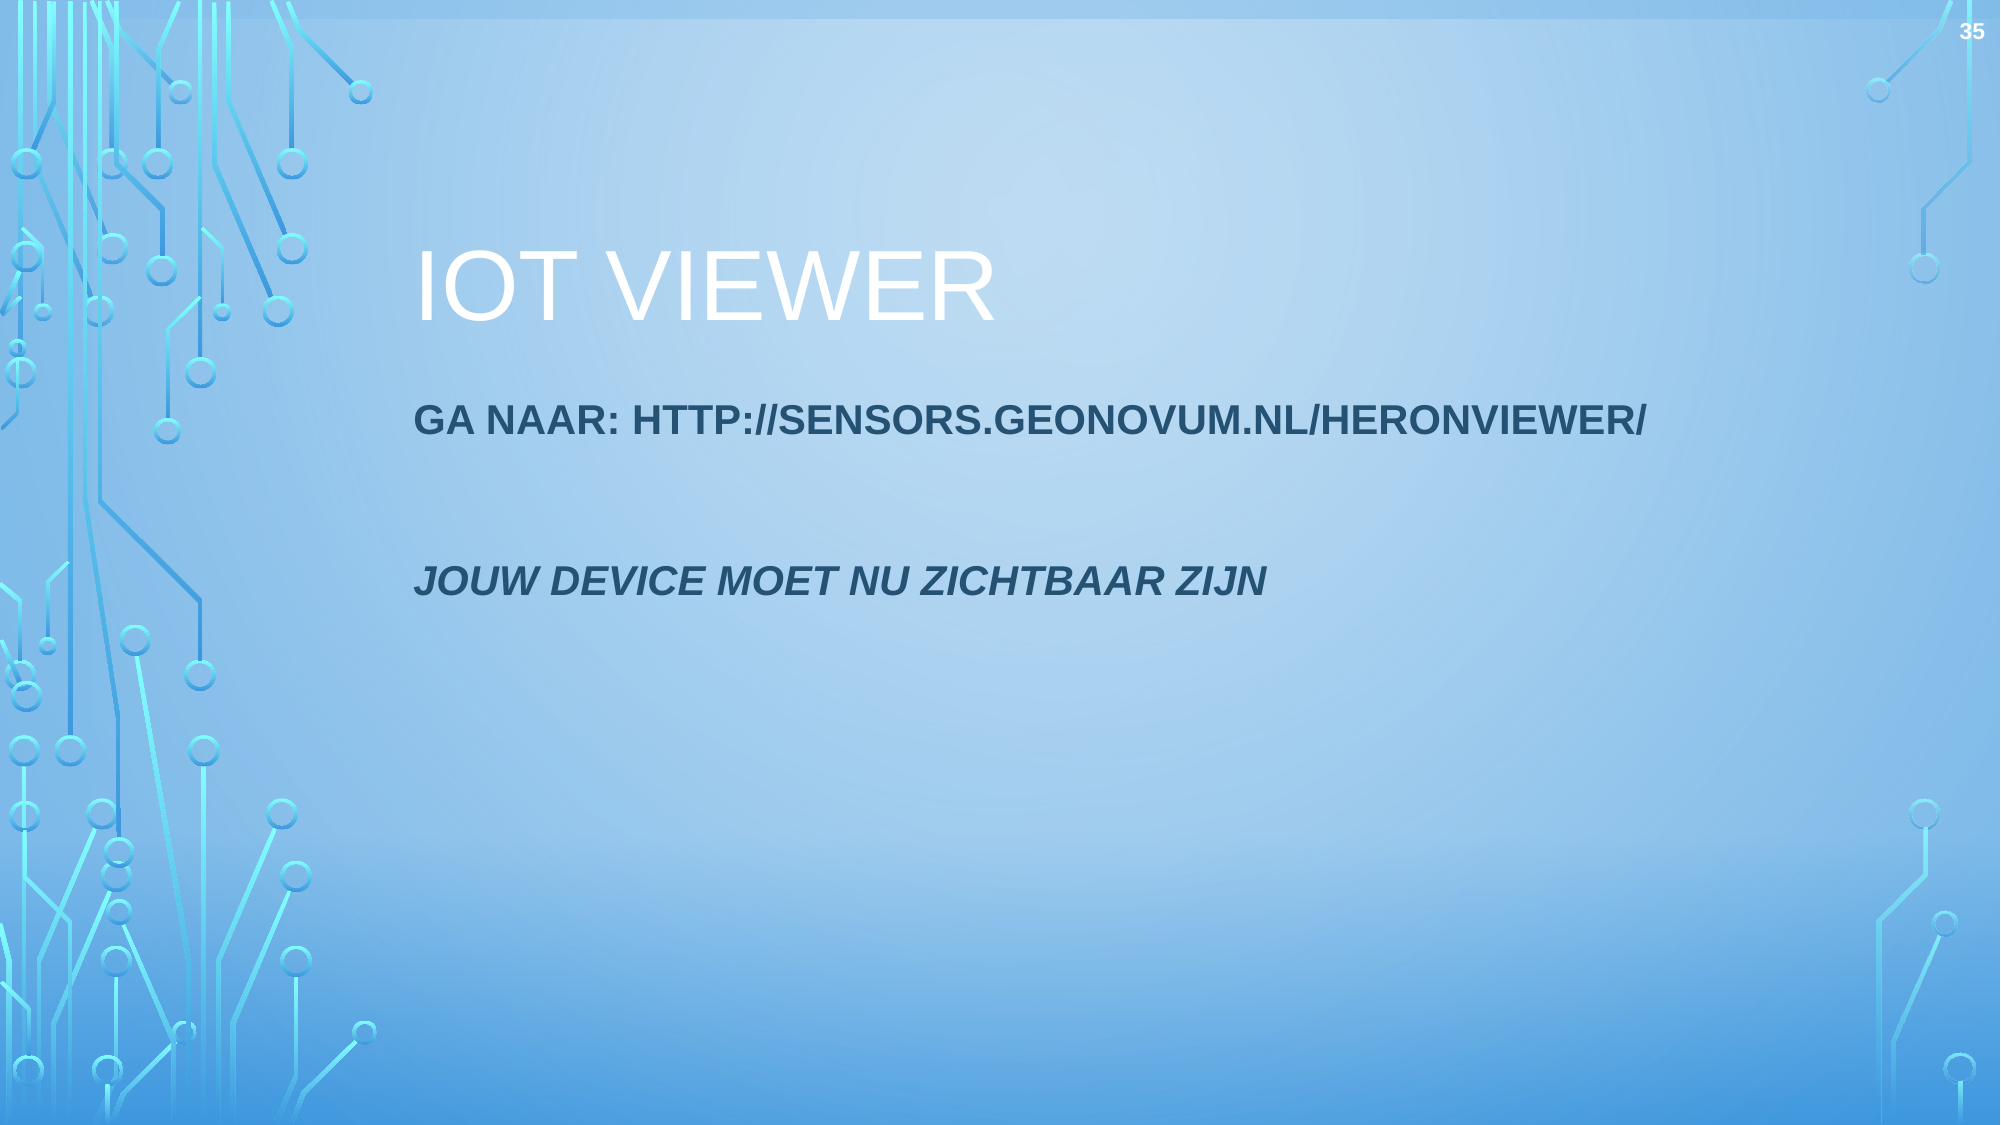

35
# IOT viewer
Ga naar: http://sensors.geonovum.nl/heronviewer/

Jouw device moet nu zichtbaar zijn